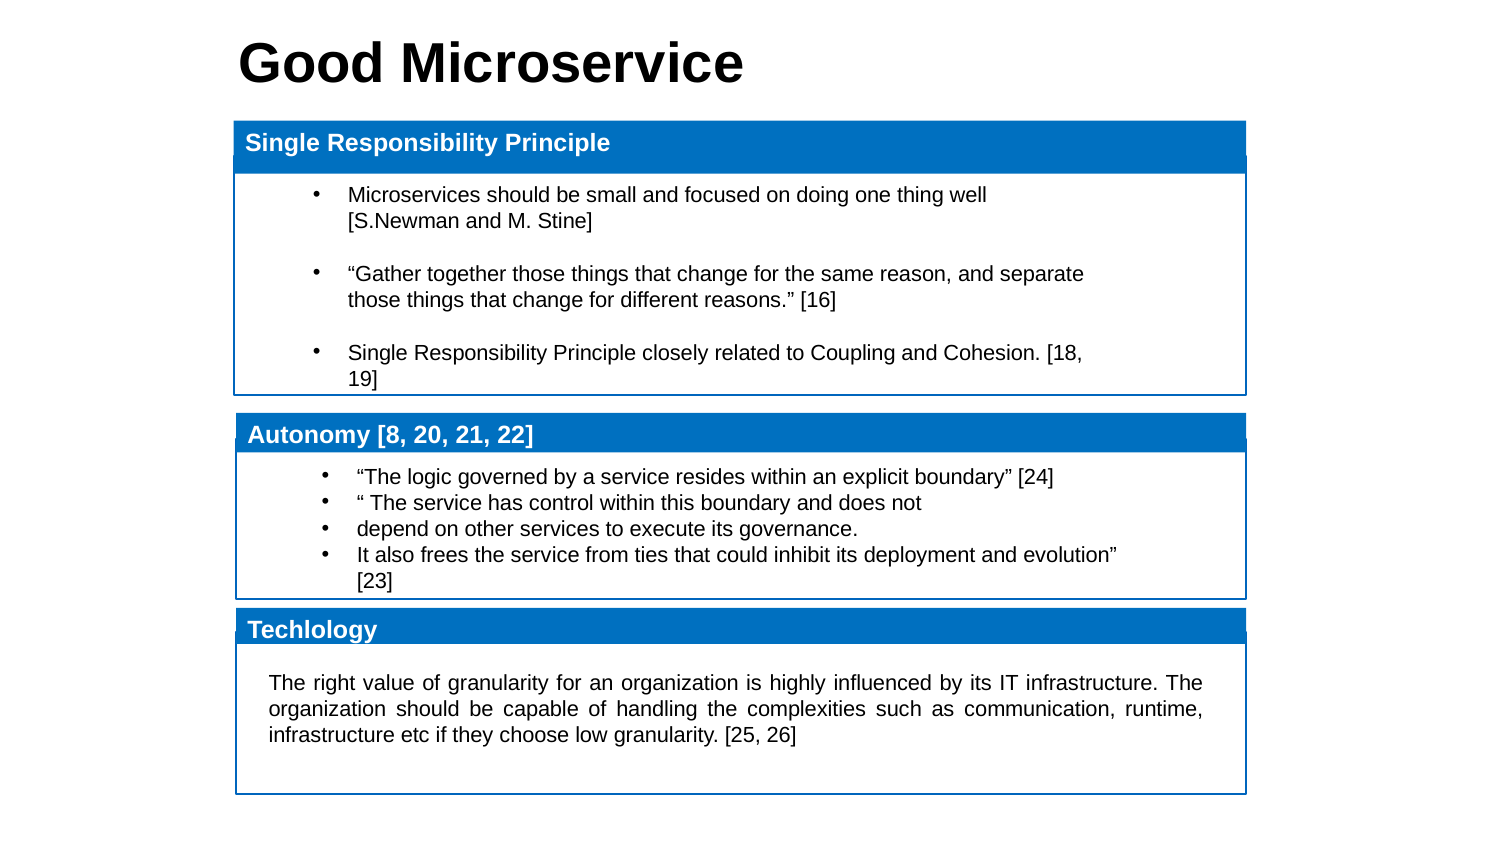

Good Microservice
Single Responsibility Principle

Microservices should be small and focused on doing one thing well [S.Newman and M. Stine]

“Gather together those things that change for the same reason, and separate those things that change for different reasons.” [16]

Single Responsibility Principle closely related to Coupling and Cohesion. [18, 19]

Autonomy [8, 20, 21, 22]

“The logic governed by a service resides within an explicit boundary” [24]
“ The service has control within this boundary and does not
depend on other services to execute its governance.
It also frees the service from ties that could inhibit its deployment and evolution” [23]
Techlology

The right value of granularity for an organization is highly influenced by its IT infrastructure. The organization should be capable of handling the complexities such as communication, runtime, infrastructure etc if they choose low granularity. [25, 26]